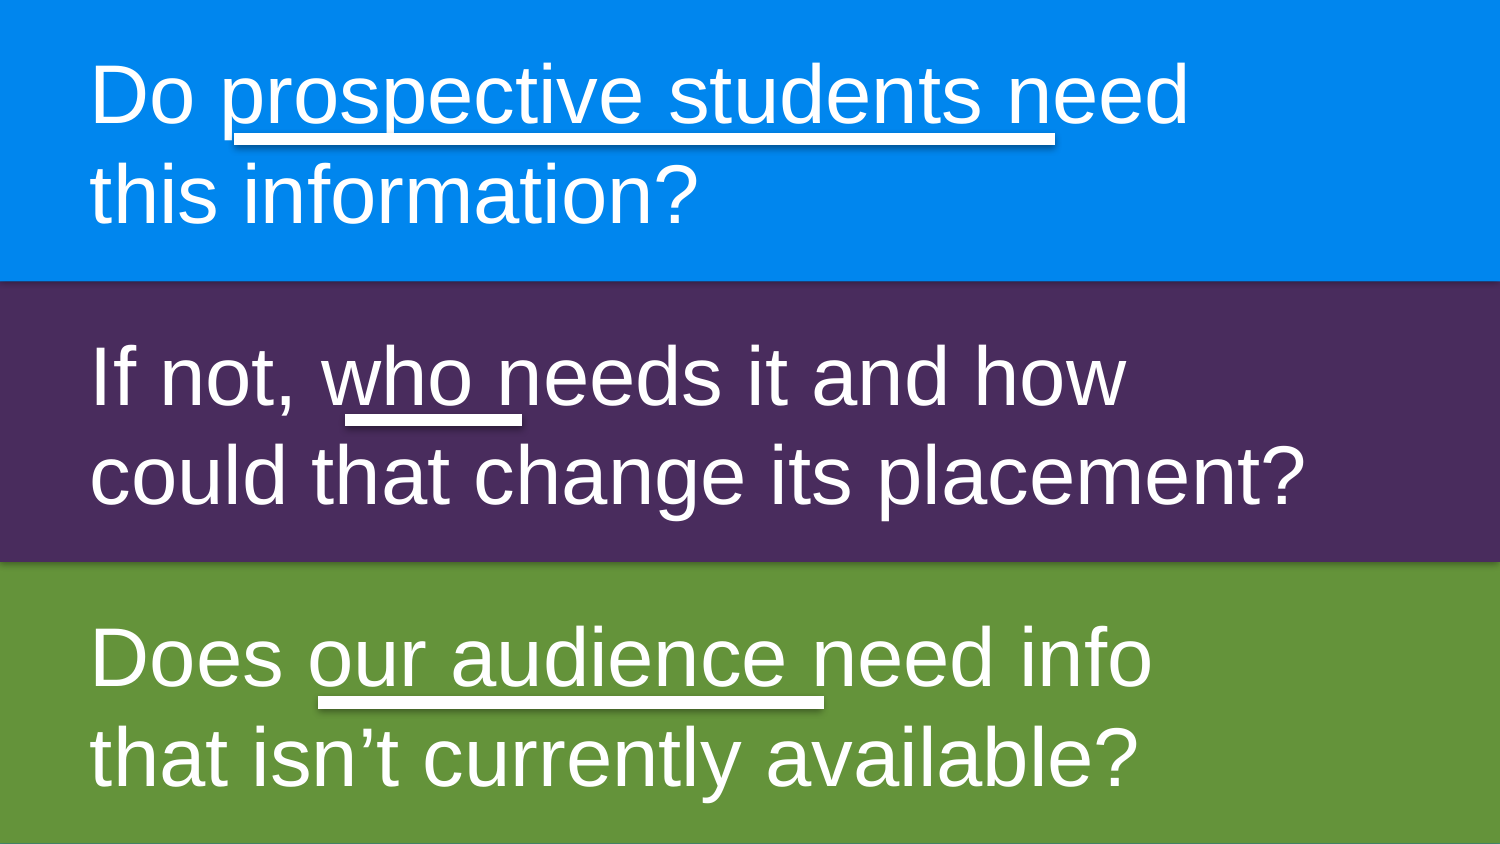

Do prospective students need
this information?
If not, who needs it and how
could that change its placement?
Does our audience need info
that isn’t currently available?